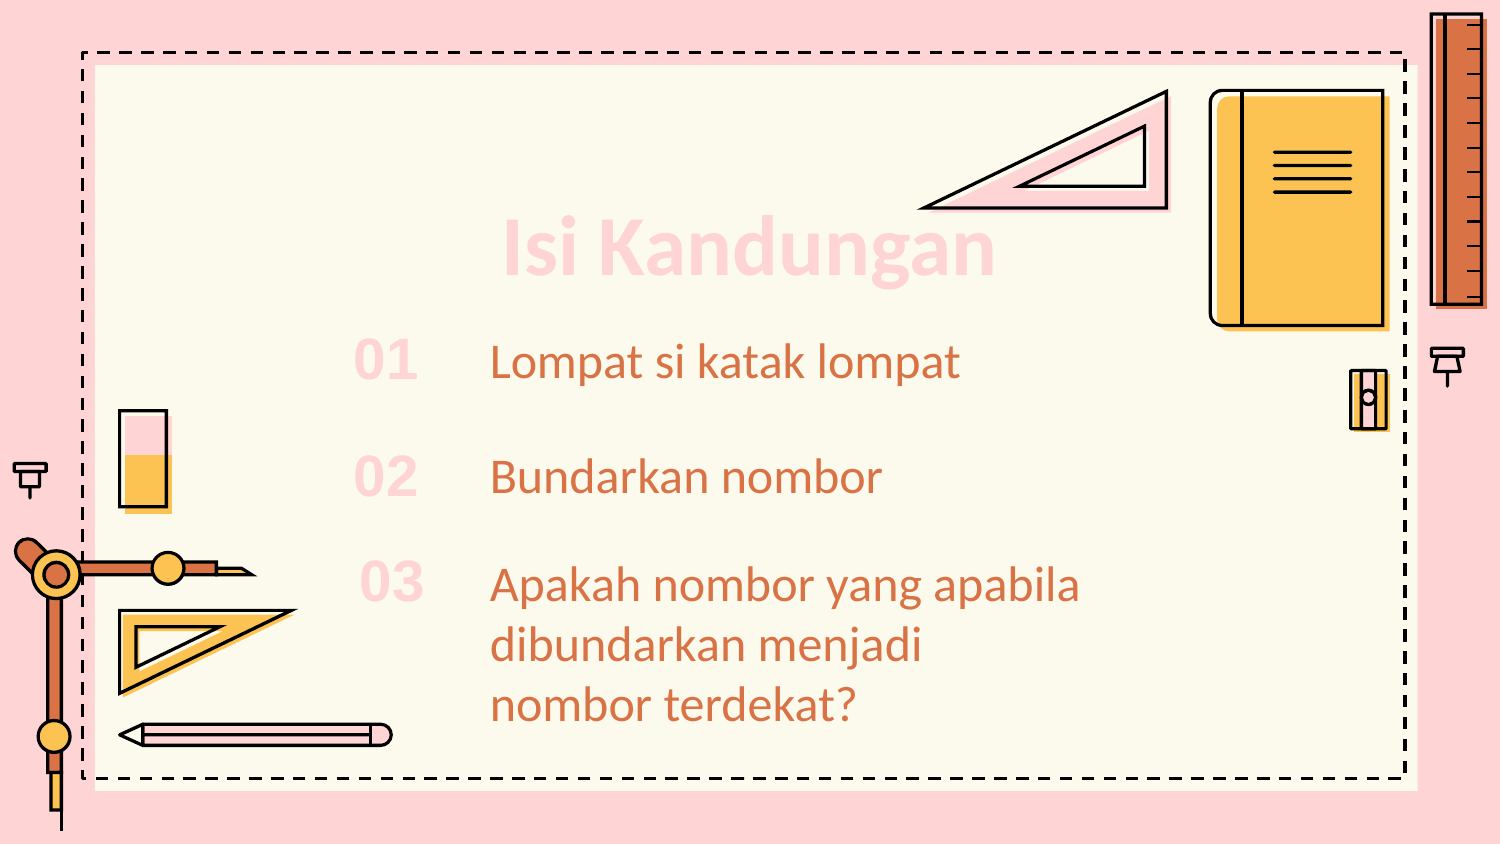

# Isi Kandungan
01
Lompat si katak lompat

Bundarkan nombor
02

03
Apakah nombor yang apabila dibundarkan menjadi nombor terdekat?